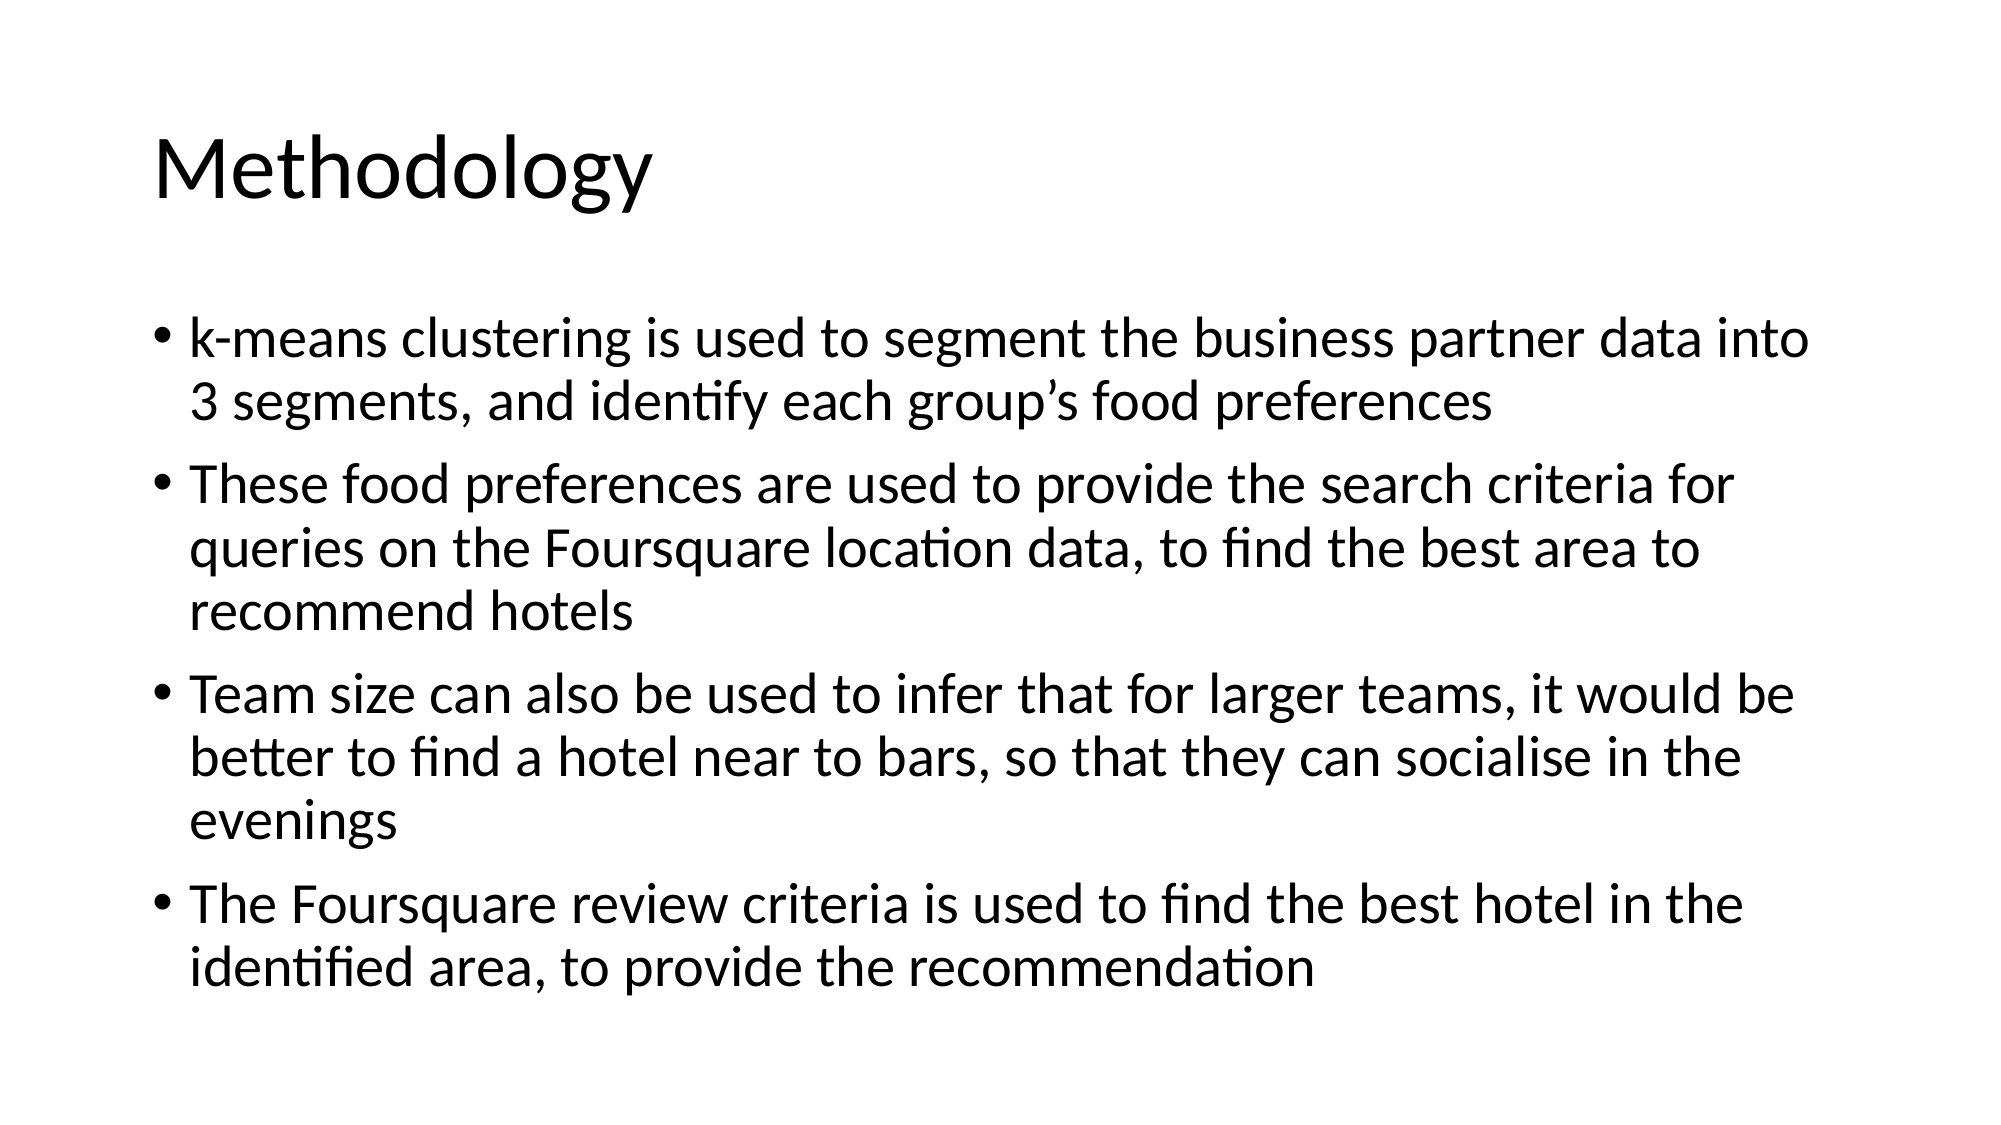

# Methodology
k-means clustering is used to segment the business partner data into 3 segments, and identify each group’s food preferences
These food preferences are used to provide the search criteria for queries on the Foursquare location data, to find the best area to recommend hotels
Team size can also be used to infer that for larger teams, it would be better to find a hotel near to bars, so that they can socialise in the evenings
The Foursquare review criteria is used to find the best hotel in the identified area, to provide the recommendation